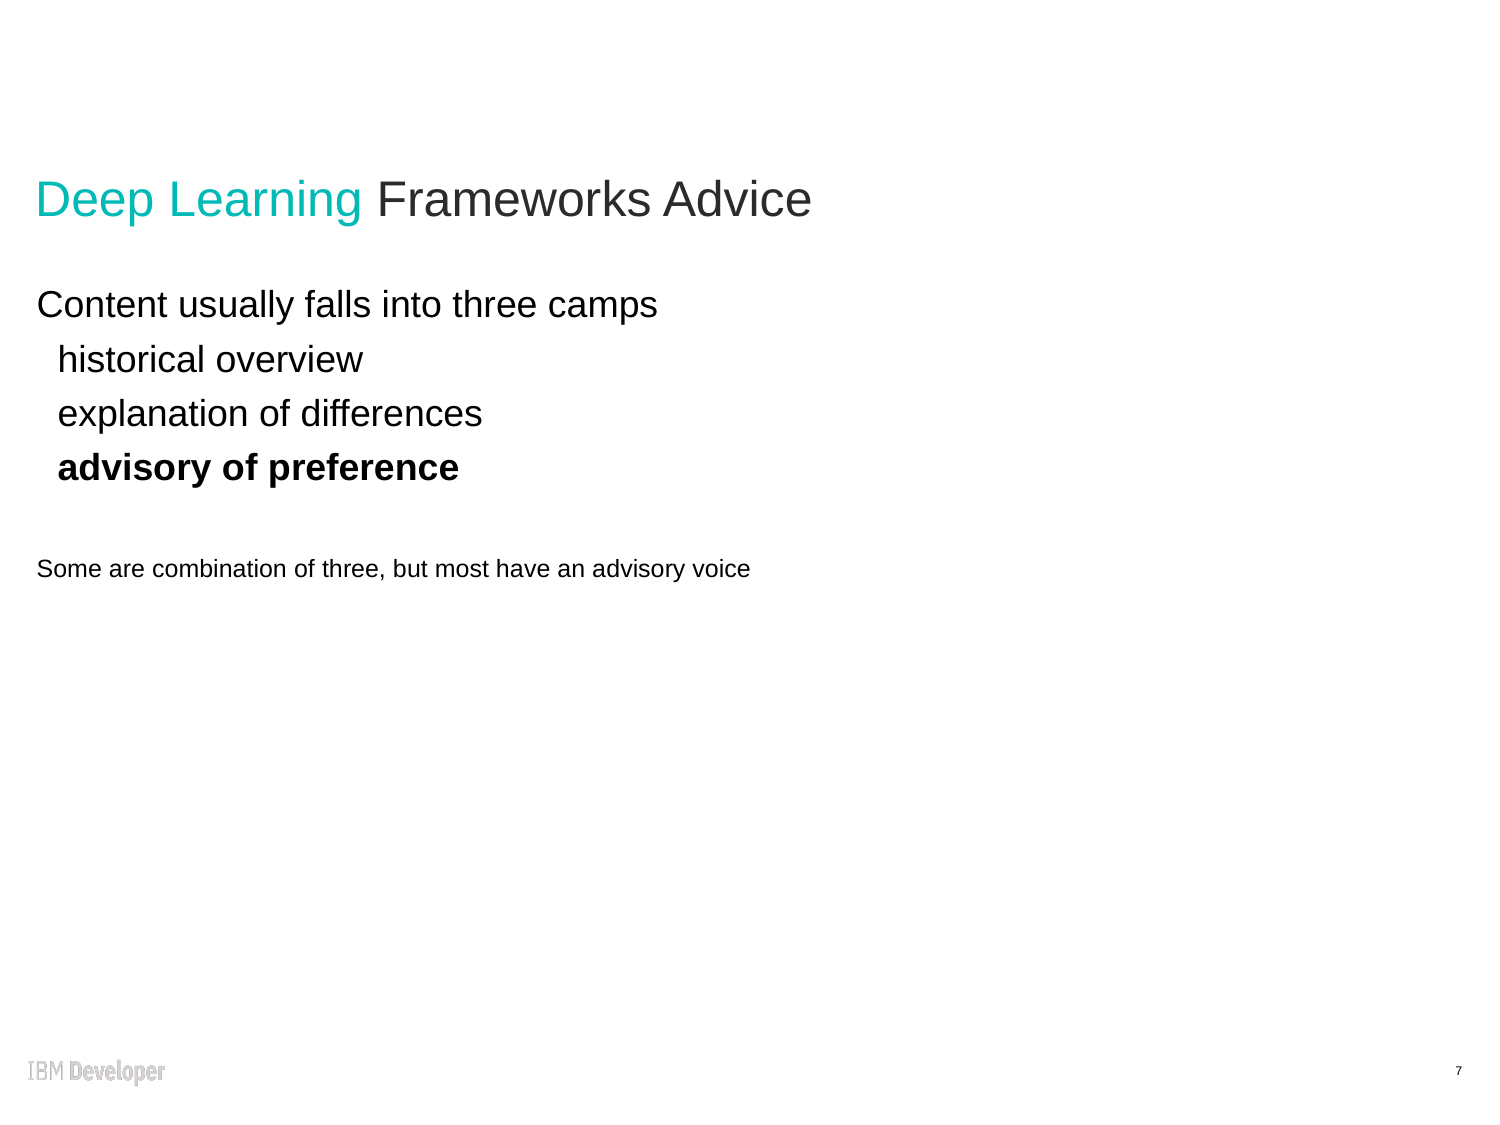

# Deep Learning Frameworks Advice
Content usually falls into three camps
  historical overview
  explanation of differences
  advisory of preference

Some are combination of three, but most have an advisory voice

7